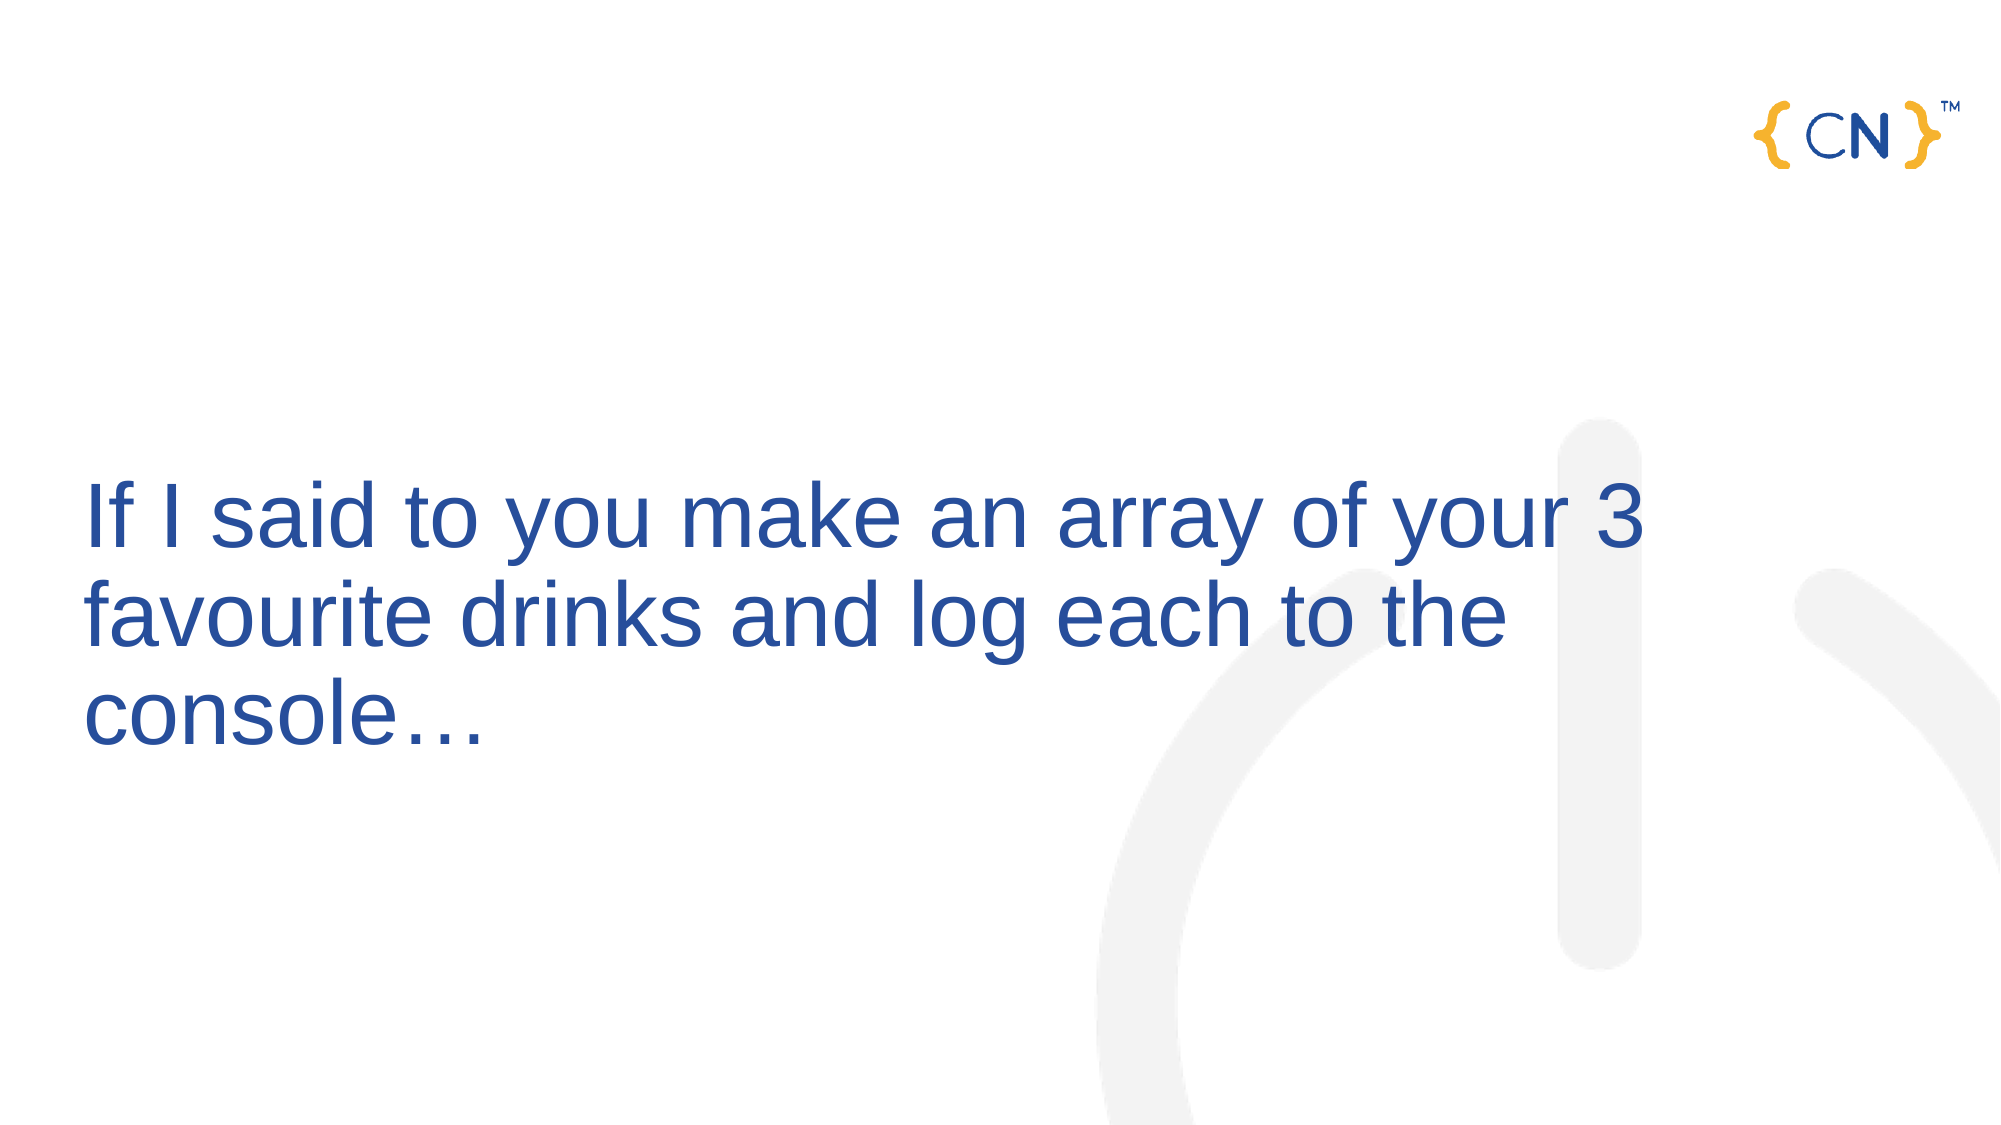

# If I said to you make an array of your 3 favourite drinks and log each to the console…